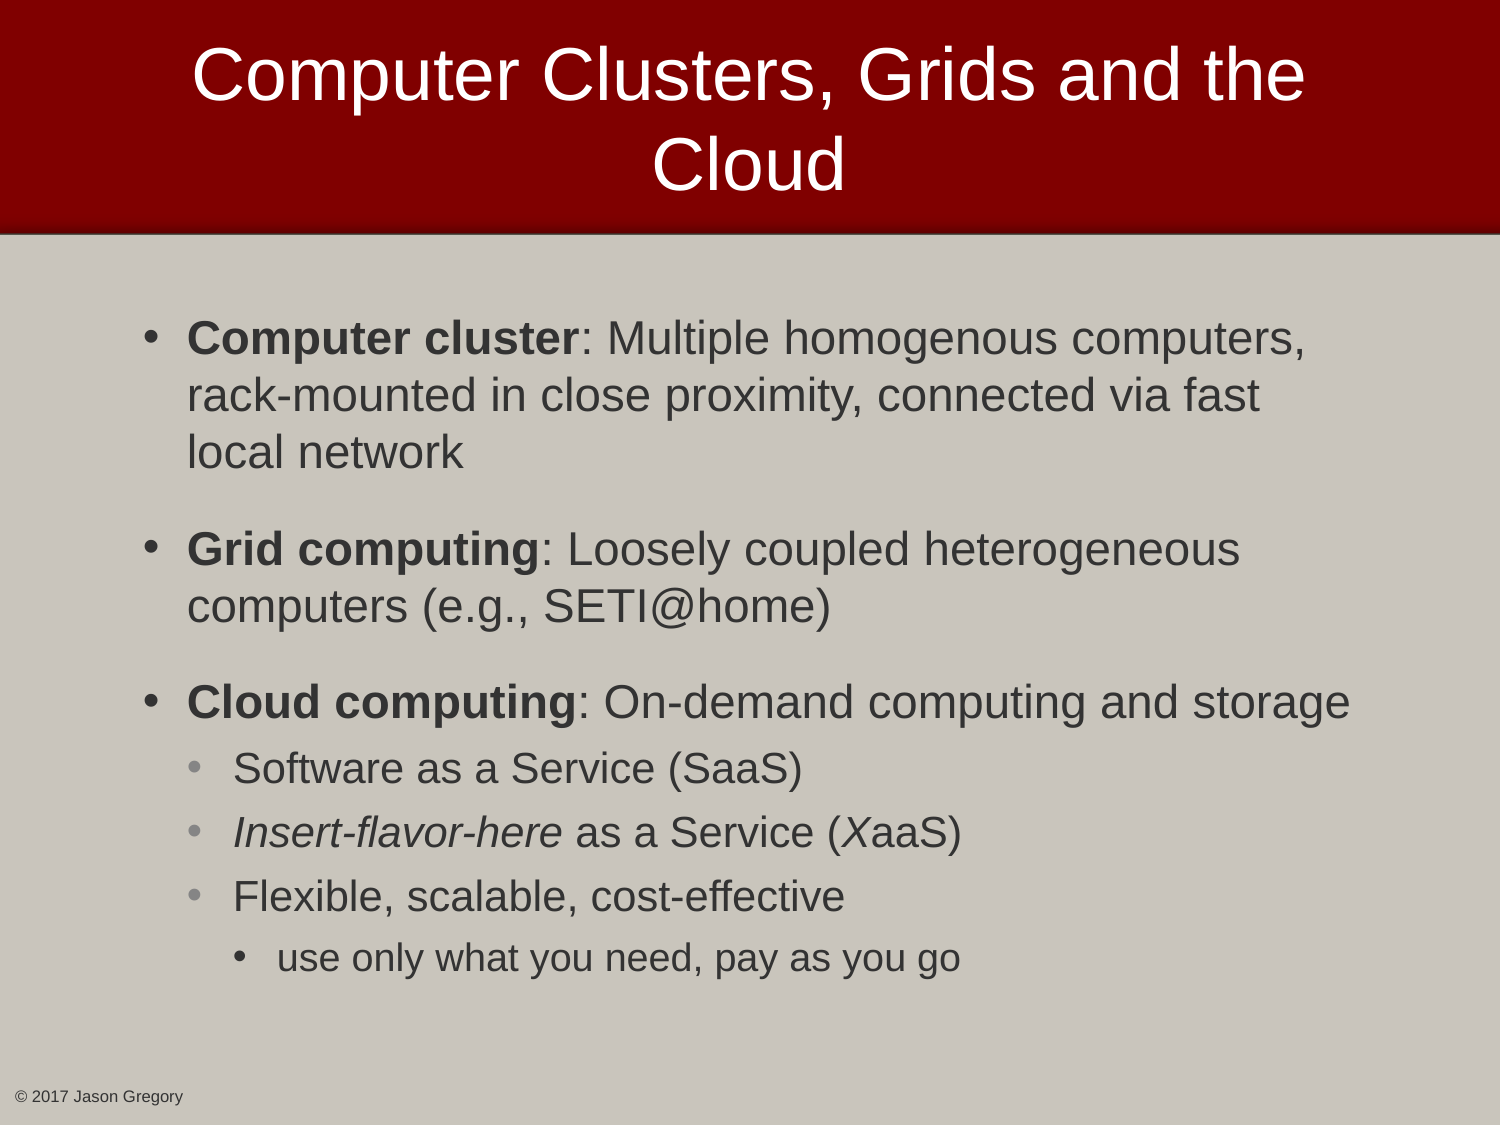

# Computer Clusters, Grids and the Cloud
Computer cluster: Multiple homogenous computers, rack-mounted in close proximity, connected via fast local network
Grid computing: Loosely coupled heterogeneous computers (e.g., SETI@home)
Cloud computing: On-demand computing and storage
Software as a Service (SaaS)
Insert-flavor-here as a Service (XaaS)
Flexible, scalable, cost-effective
use only what you need, pay as you go
© 2017 Jason Gregory